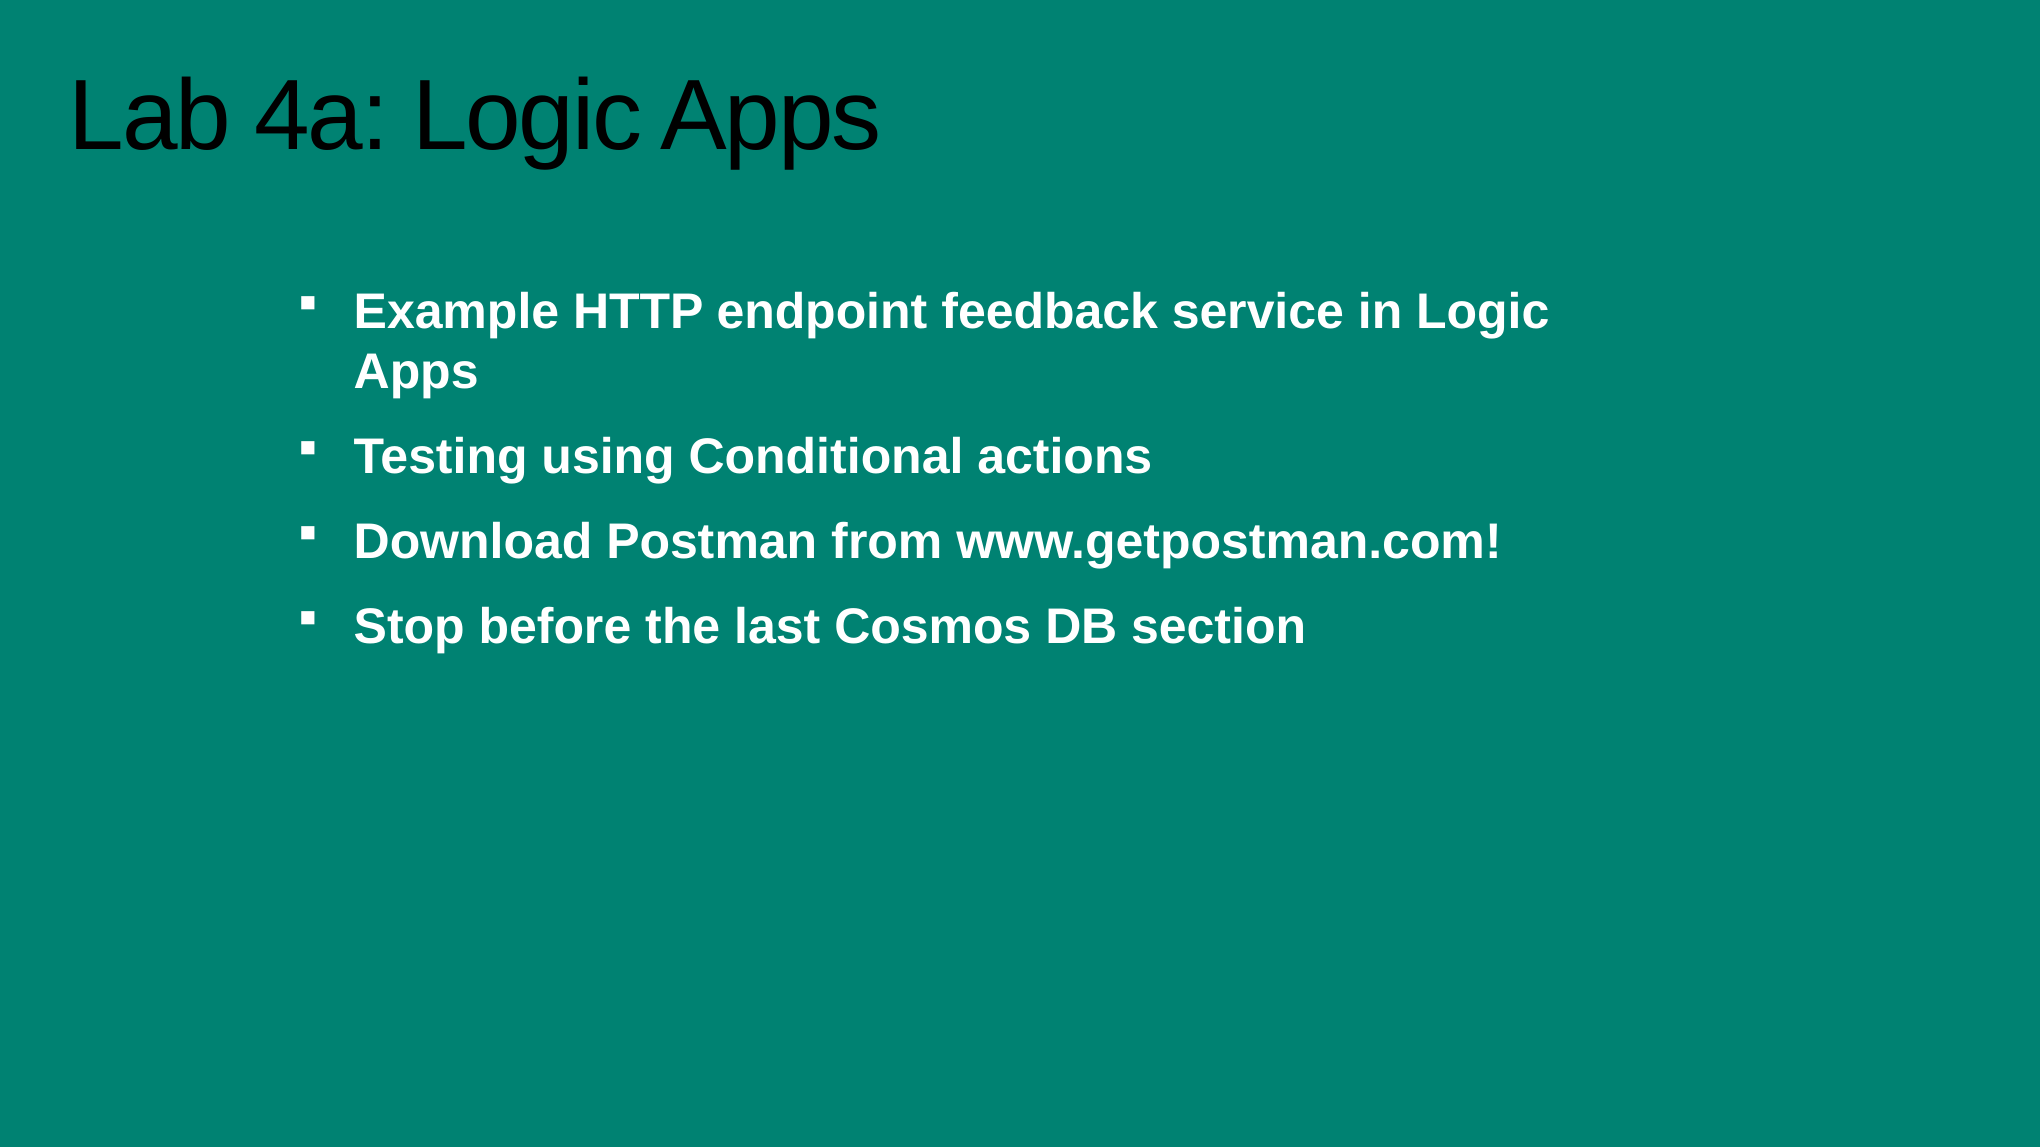

# Lab 4a: Logic Apps
Example HTTP endpoint feedback service in Logic Apps
Testing using Conditional actions
Download Postman from www.getpostman.com!
Stop before the last Cosmos DB section